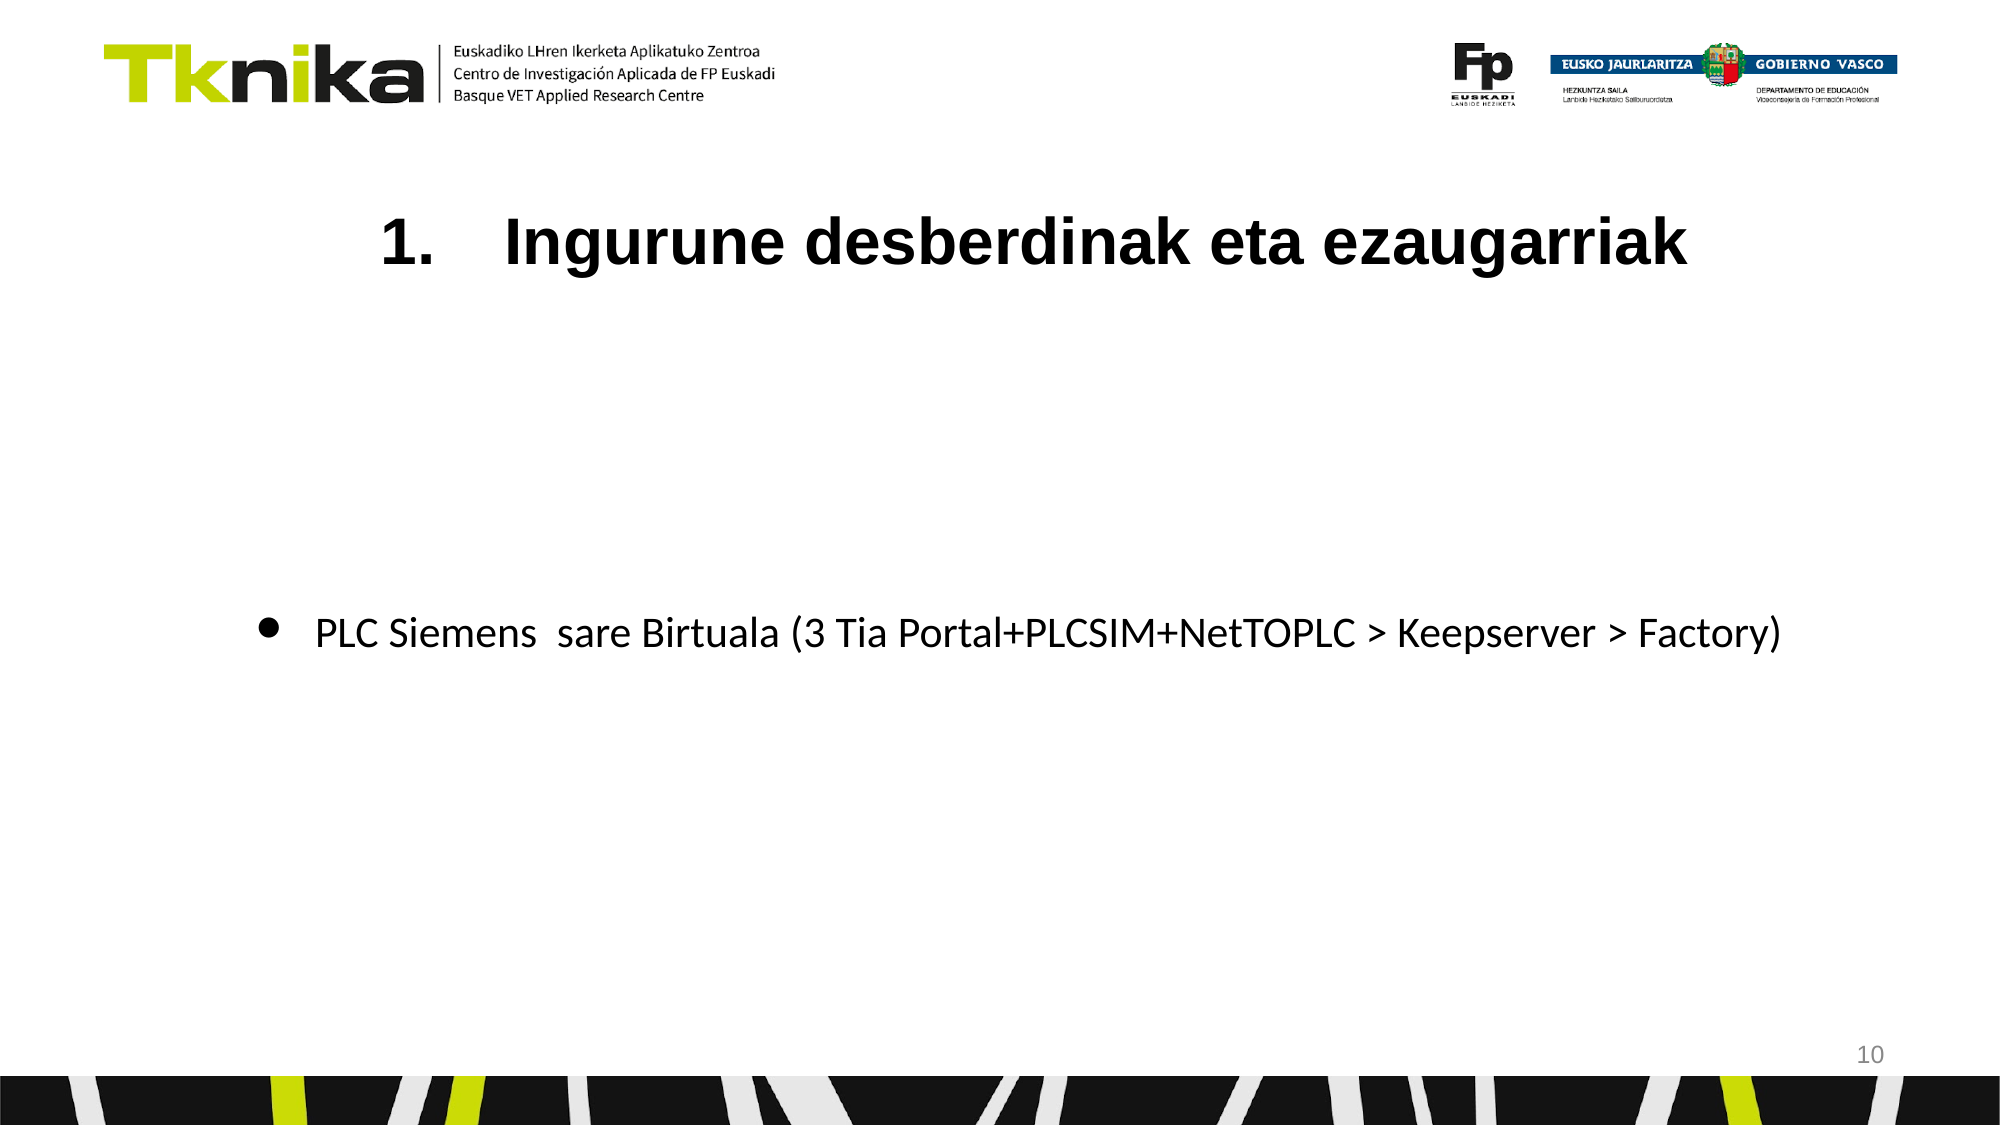

# Ingurune desberdinak eta ezaugarriak
PLC Siemens  sare Birtuala (3 Tia Portal+PLCSIM+NetTOPLC > Keepserver > Factory)
10